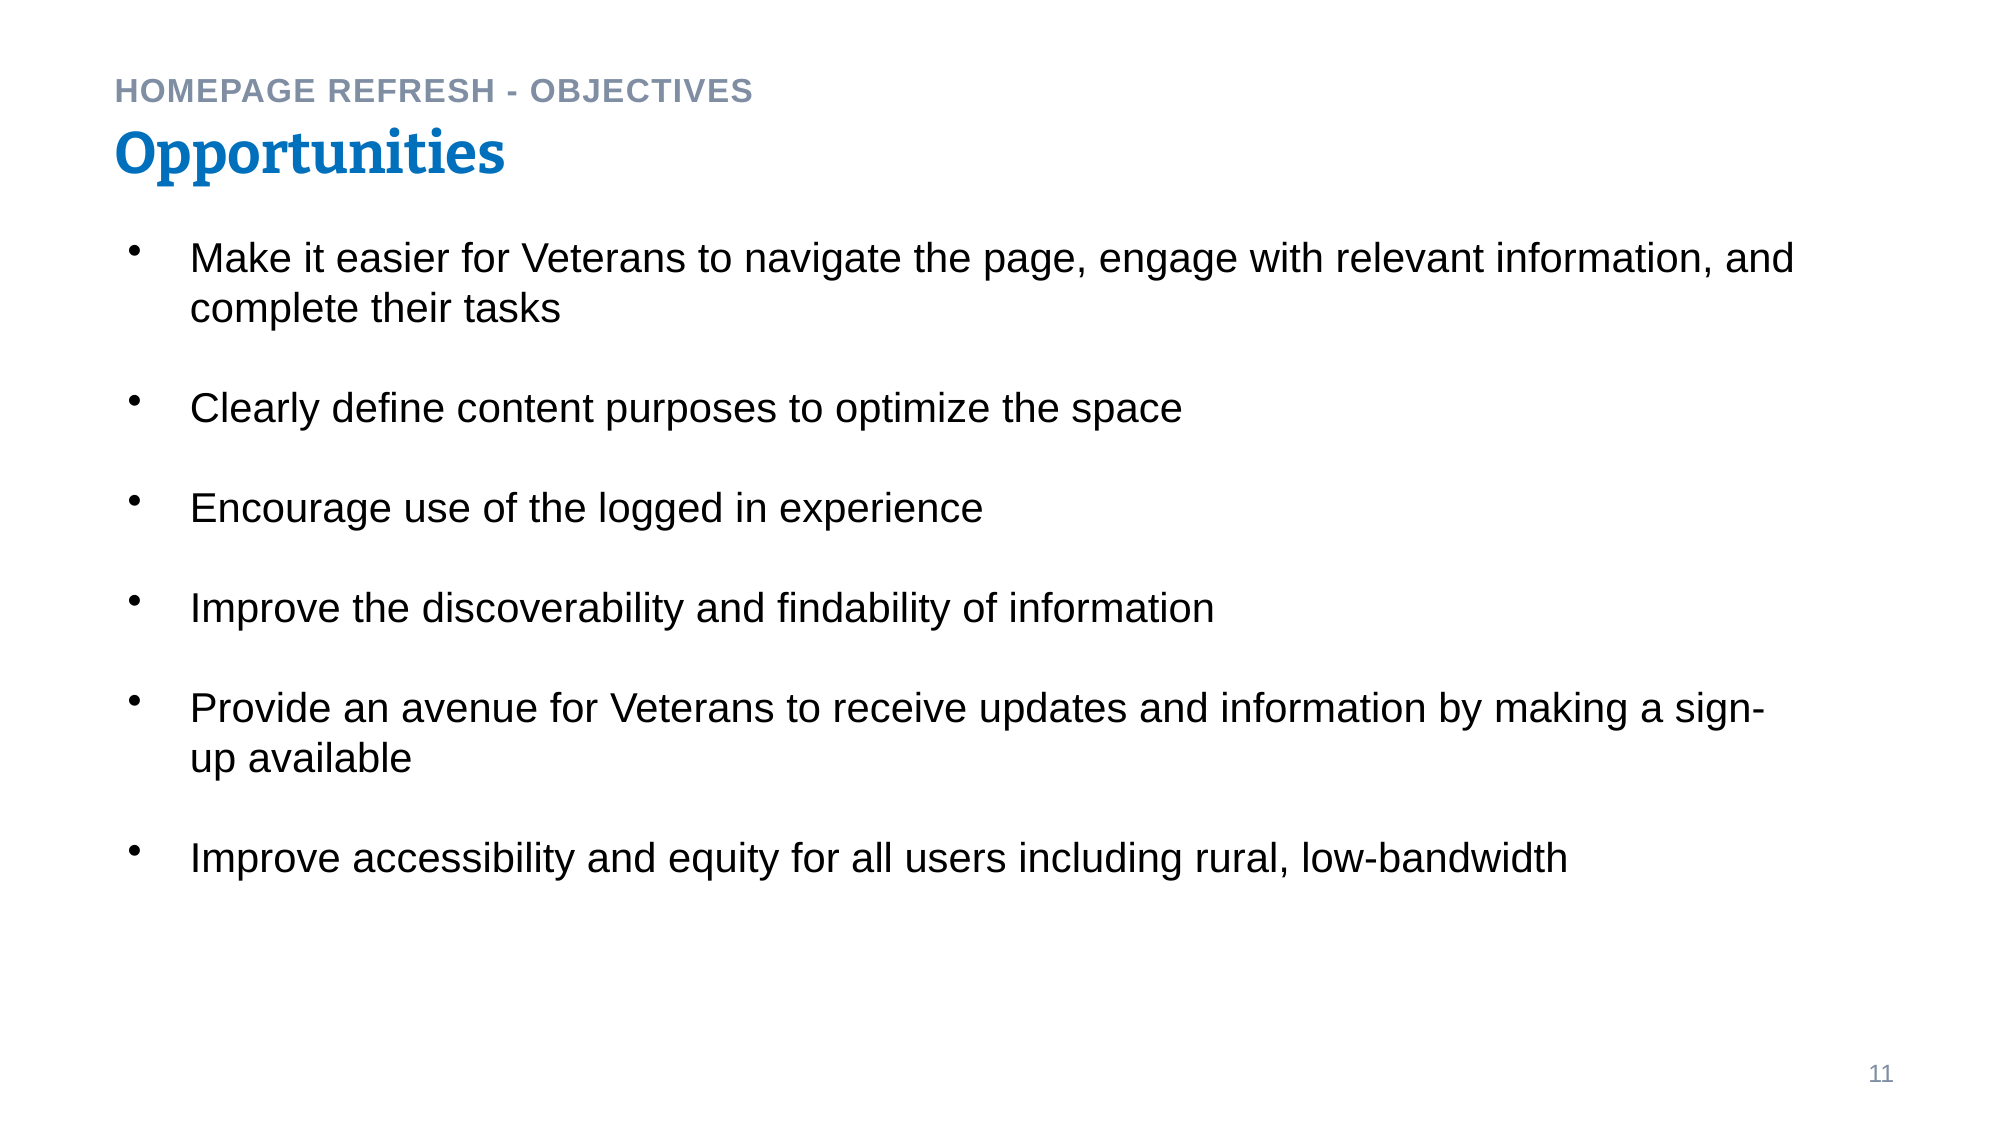

Homepage Refresh - Objectives
# Opportunities
Make it easier for Veterans to navigate the page, engage with relevant information, and complete their tasks
Clearly define content purposes to optimize the space
Encourage use of the logged in experience
Improve the discoverability and findability of information
Provide an avenue for Veterans to receive updates and information by making a sign-up available
Improve accessibility and equity for all users including rural, low-bandwidth
11